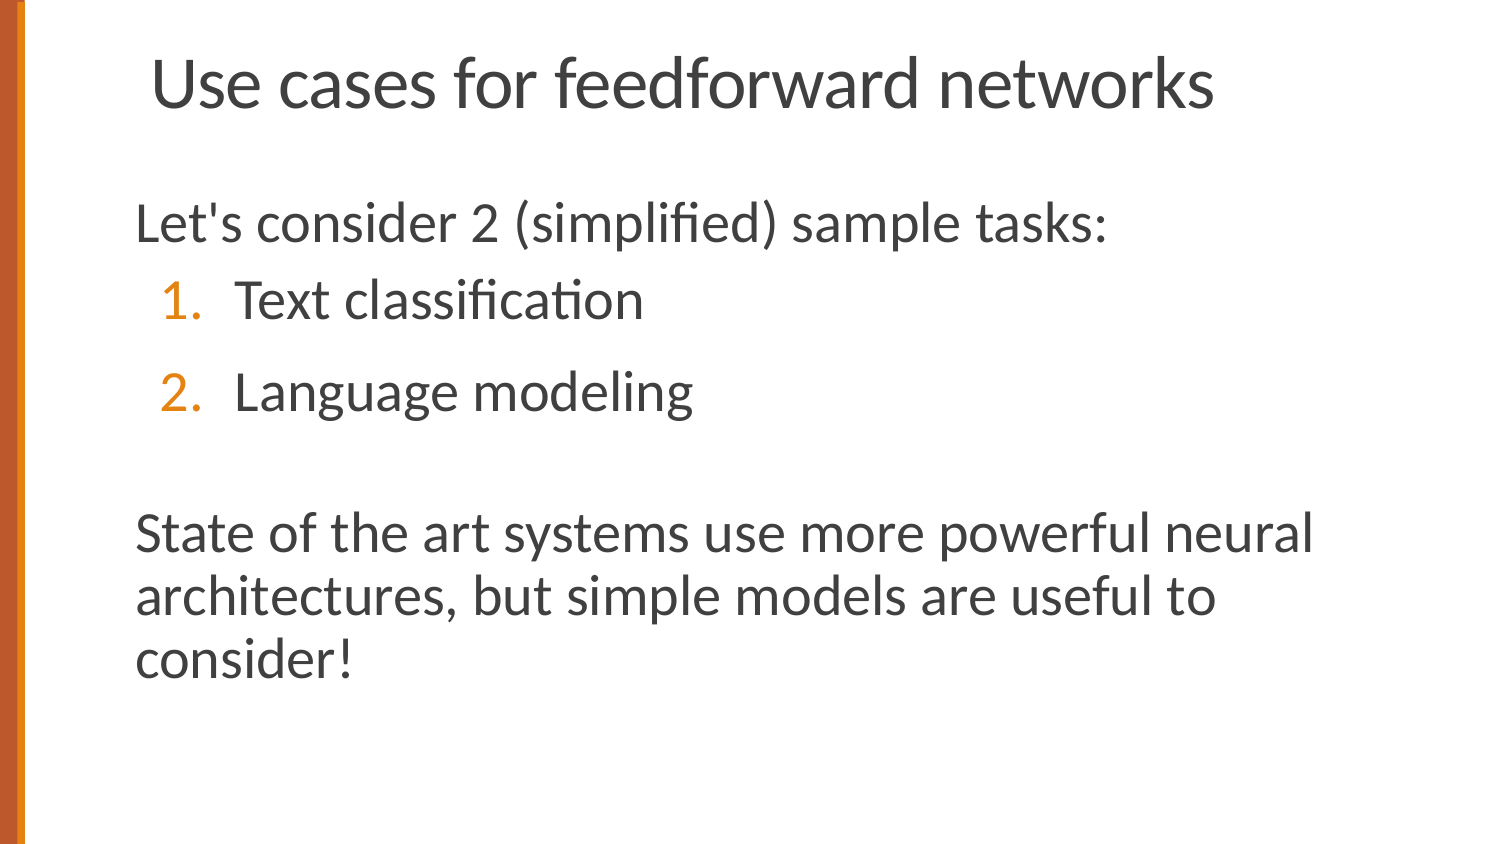

# Use cases for feedforward networks
Let's consider 2 (simplified) sample tasks:
Text classification
Language modeling

State of the art systems use more powerful neural architectures, but simple models are useful to consider!
44